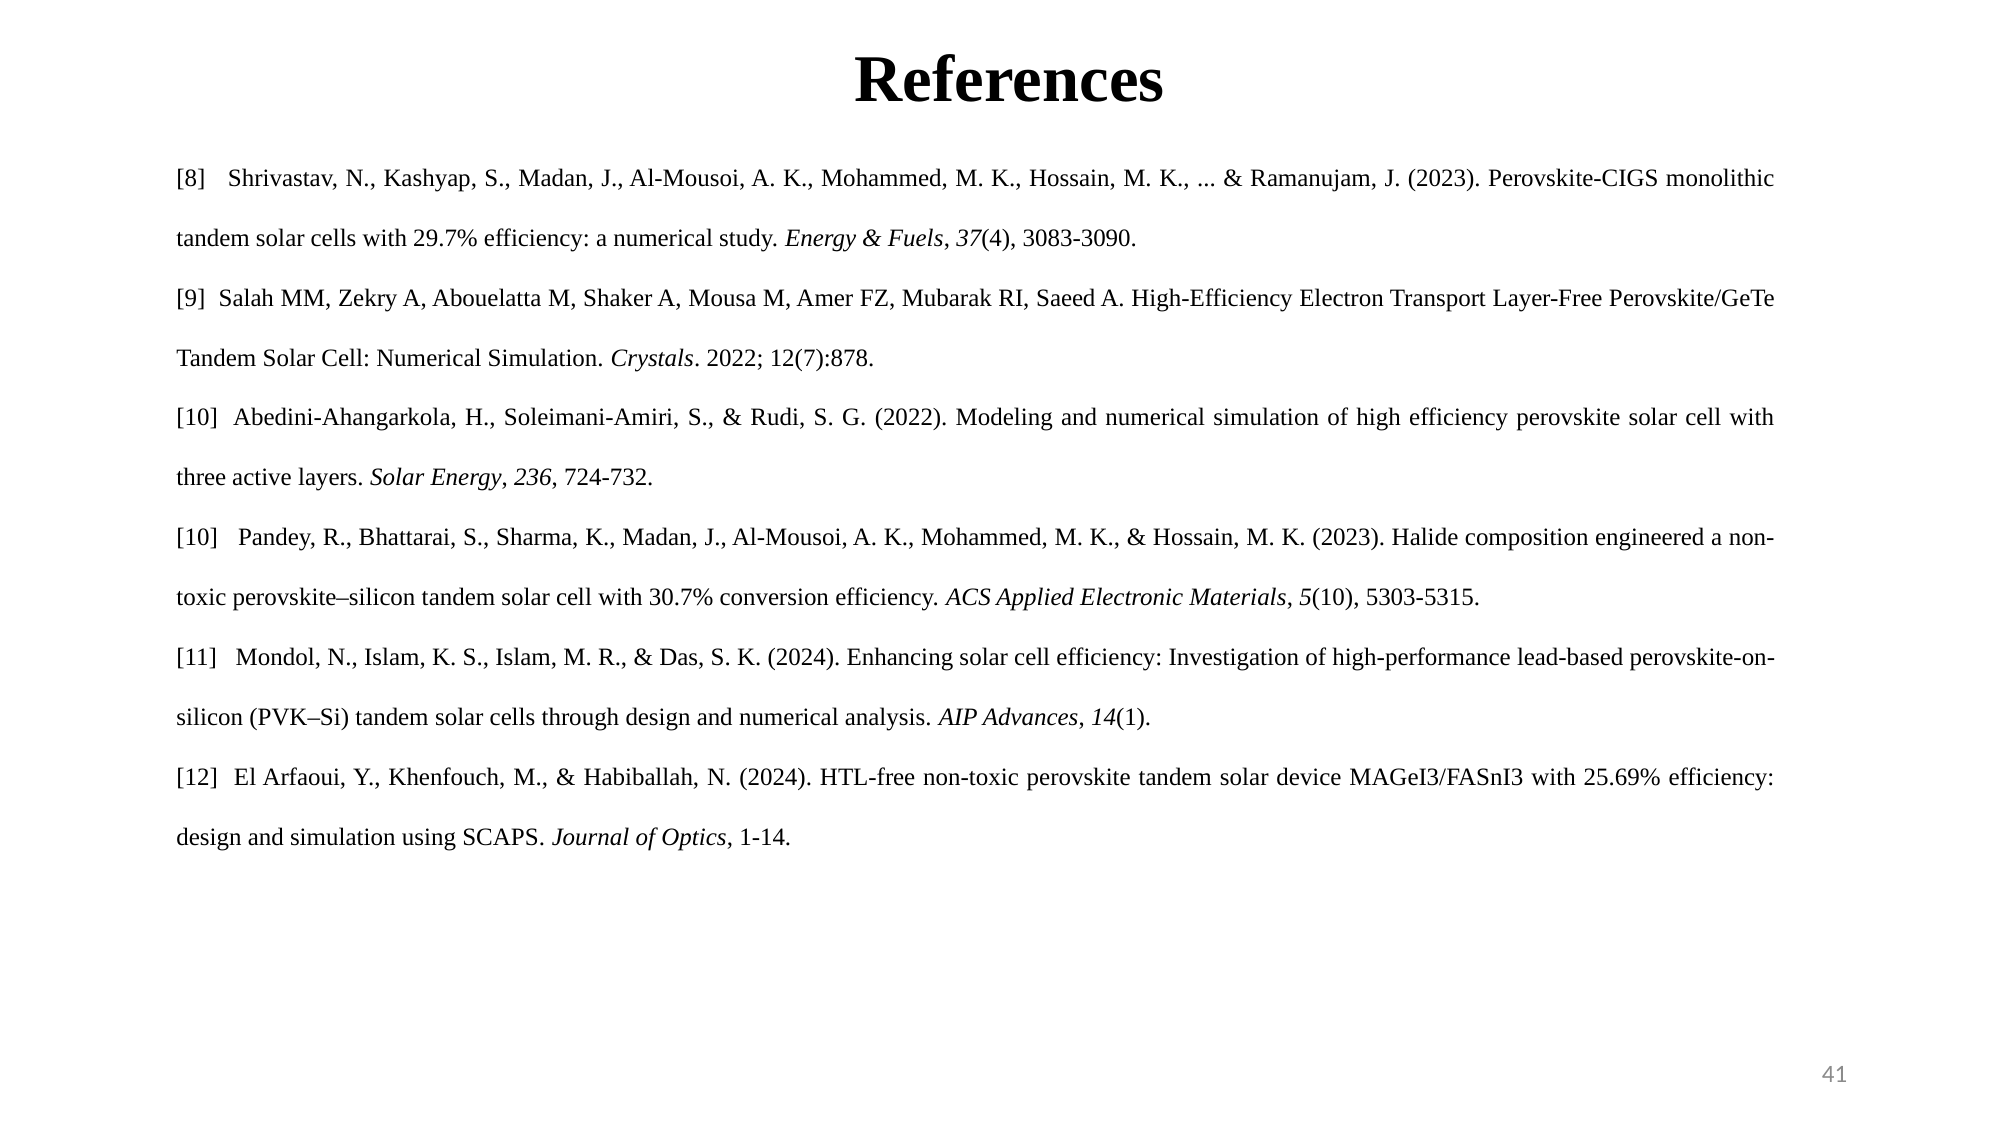

References

[8]   Shrivastav, N., Kashyap, S., Madan, J., Al-Mousoi, A. K., Mohammed, M. K., Hossain, M. K., ... & Ramanujam, J. (2023). Perovskite-CIGS monolithic tandem solar cells with 29.7% efficiency: a numerical study. Energy & Fuels, 37(4), 3083-3090.
[9]  Salah MM, Zekry A, Abouelatta M, Shaker A, Mousa M, Amer FZ, Mubarak RI, Saeed A. High-Efficiency Electron Transport Layer-Free Perovskite/GeTe Tandem Solar Cell: Numerical Simulation. Crystals. 2022; 12(7):878.
[10]  Abedini-Ahangarkola, H., Soleimani-Amiri, S., & Rudi, S. G. (2022). Modeling and numerical simulation of high efficiency perovskite solar cell with three active layers. Solar Energy, 236, 724-732.
[10]   Pandey, R., Bhattarai, S., Sharma, K., Madan, J., Al-Mousoi, A. K., Mohammed, M. K., & Hossain, M. K. (2023). Halide composition engineered a non-toxic perovskite–silicon tandem solar cell with 30.7% conversion efficiency. ACS Applied Electronic Materials, 5(10), 5303-5315.
[11]   Mondol, N., Islam, K. S., Islam, M. R., & Das, S. K. (2024). Enhancing solar cell efficiency: Investigation of high-performance lead-based perovskite-on-silicon (PVK–Si) tandem solar cells through design and numerical analysis. AIP Advances, 14(1).
[12]  El Arfaoui, Y., Khenfouch, M., & Habiballah, N. (2024). HTL-free non-toxic perovskite tandem solar device MAGeI3/FASnI3 with 25.69% efficiency: design and simulation using SCAPS. Journal of Optics, 1-14.
41